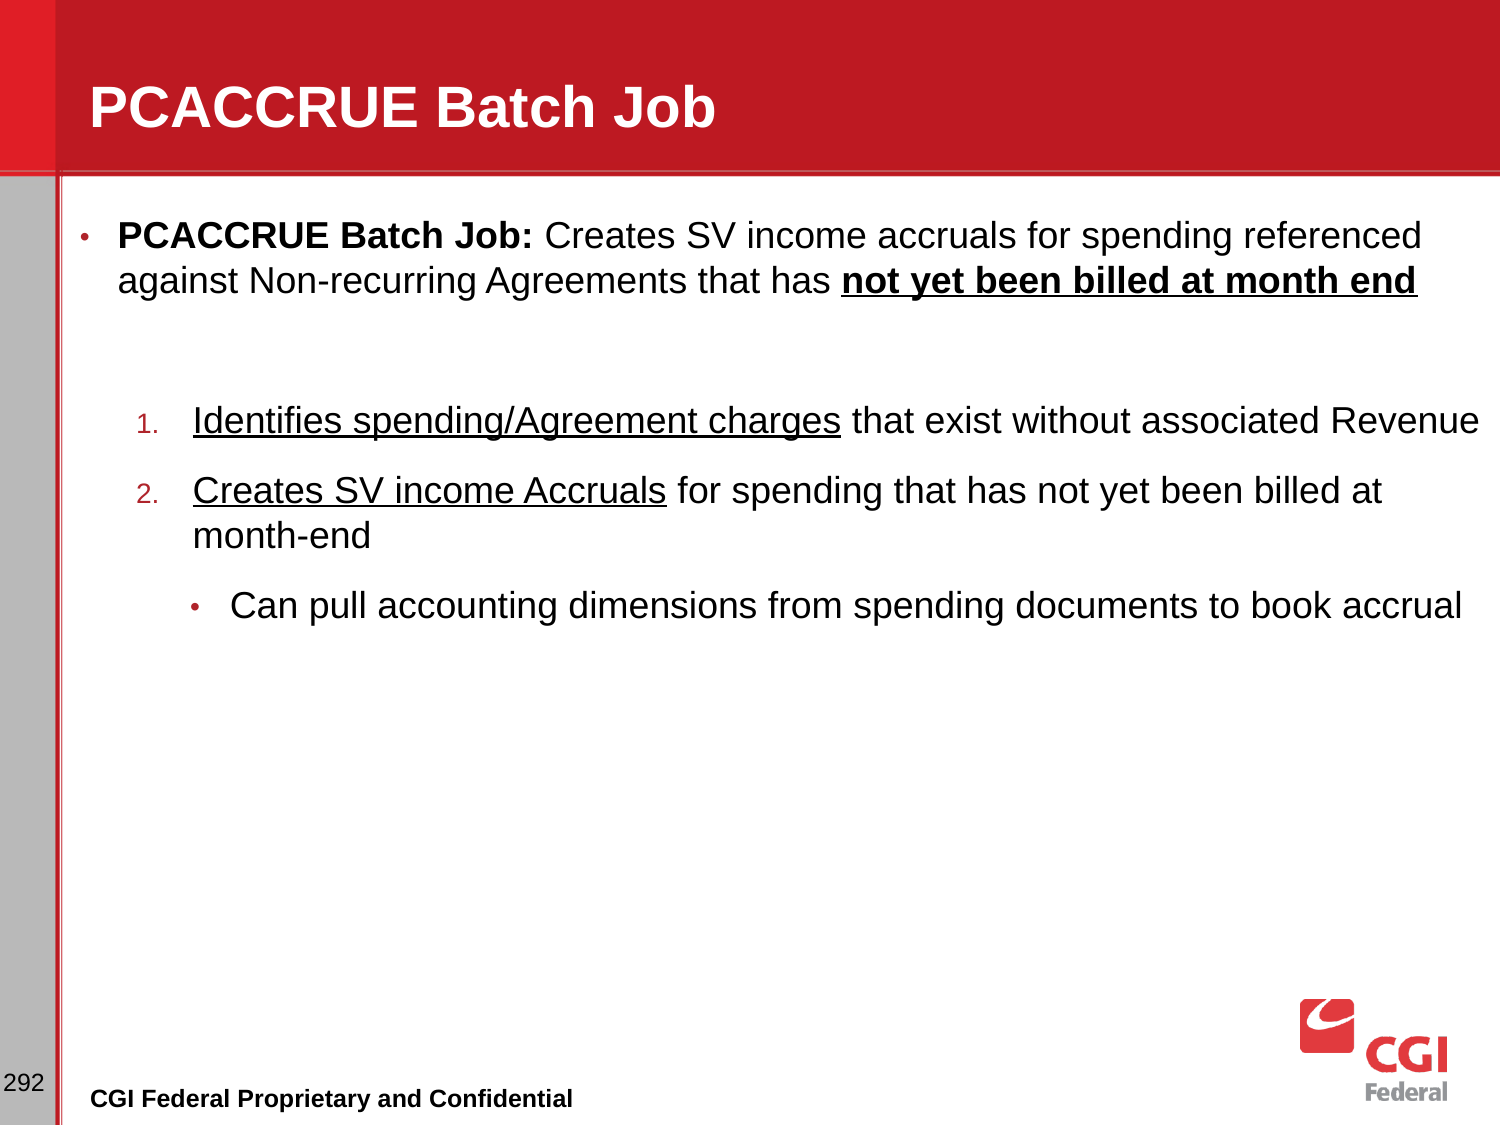

# PCACCRUE Batch Job
PCACCRUE Batch Job: Creates SV income accruals for spending referenced against Non-recurring Agreements that has not yet been billed at month end

Identifies spending/Agreement charges that exist without associated Revenue
Creates SV income Accruals for spending that has not yet been billed at month-end
Can pull accounting dimensions from spending documents to book accrual

292
CGI Federal Proprietary and Confidential